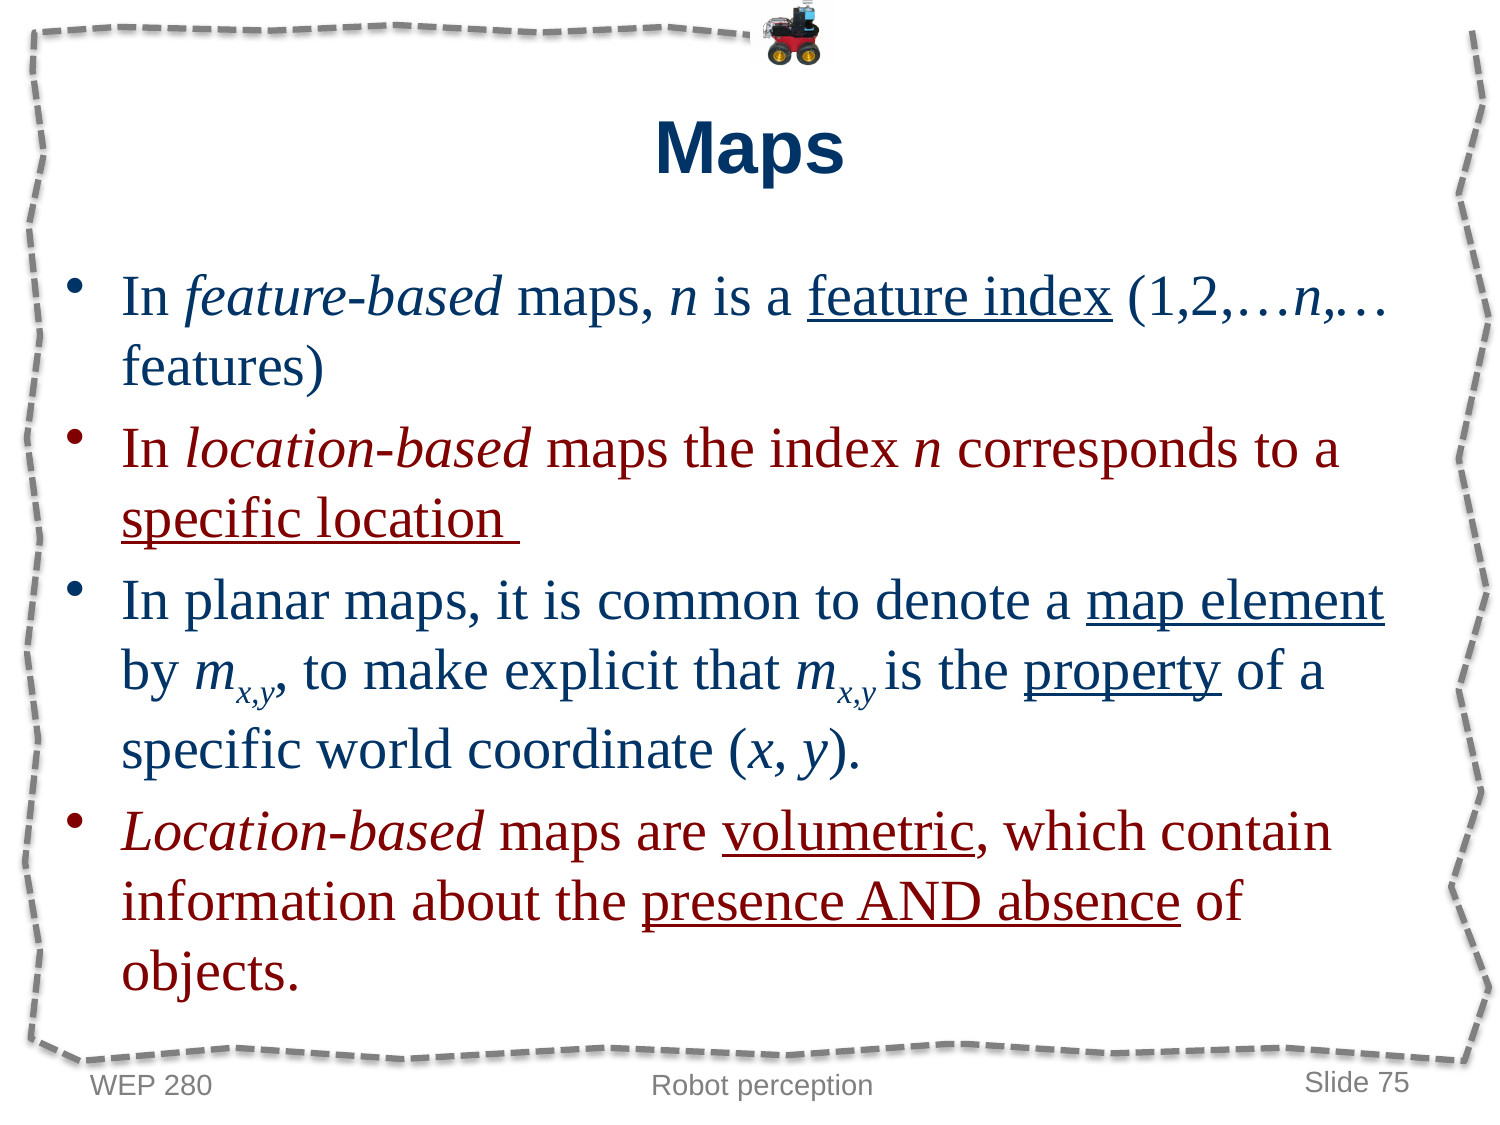

# Maps
In feature-based maps, n is a feature index (1,2,…n,… features)
In location-based maps the index n corresponds to a specific location
In planar maps, it is common to denote a map element by mx,y, to make explicit that mx,y is the property of a specific world coordinate (x, y).
Location-based maps are volumetric, which contain information about the presence AND absence of objects.

WEP 280
Robot perception
Slide 75